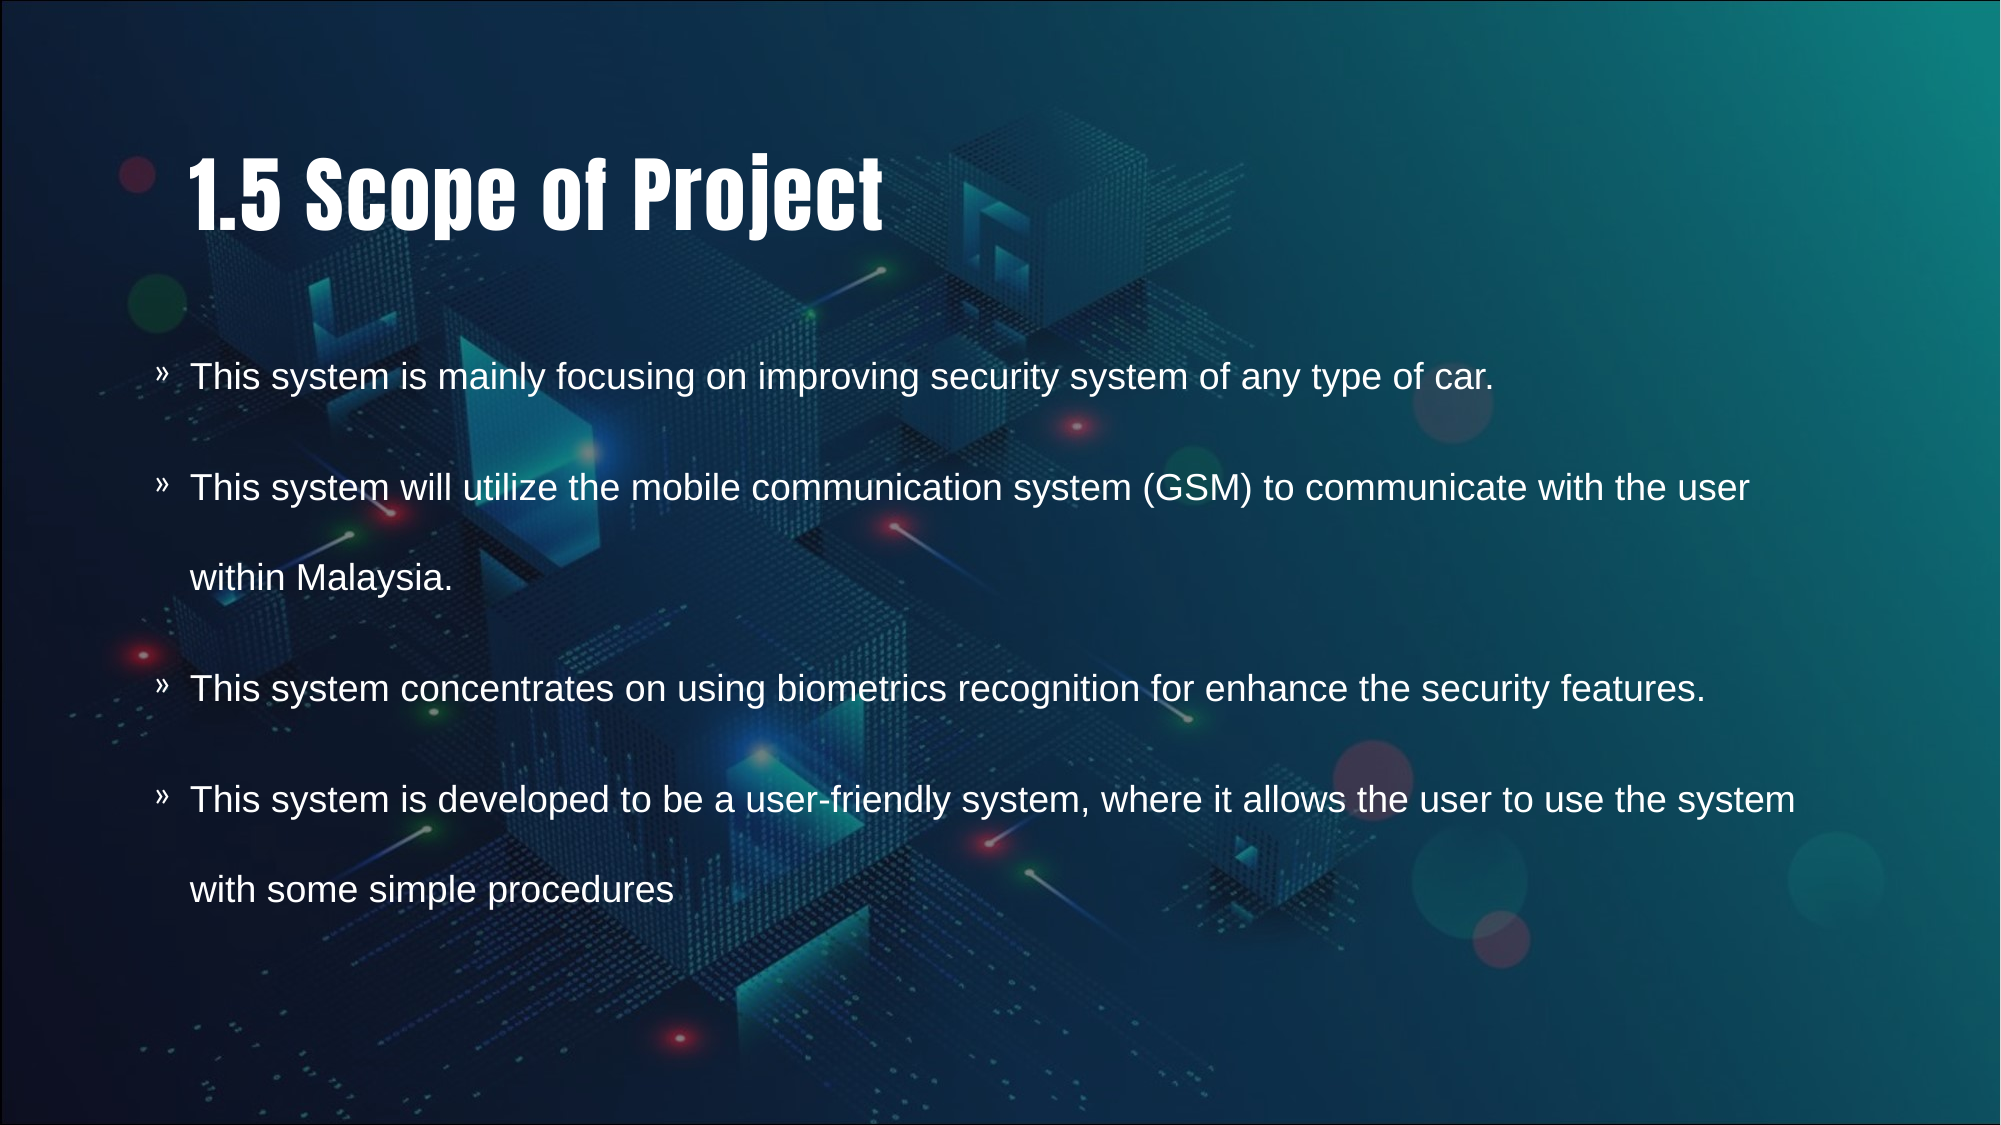

# 1.5 Scope of Project
This system is mainly focusing on improving security system of any type of car.
This system will utilize the mobile communication system (GSM) to communicate with the user within Malaysia.
This system concentrates on using biometrics recognition for enhance the security features.
This system is developed to be a user-friendly system, where it allows the user to use the system with some simple procedures